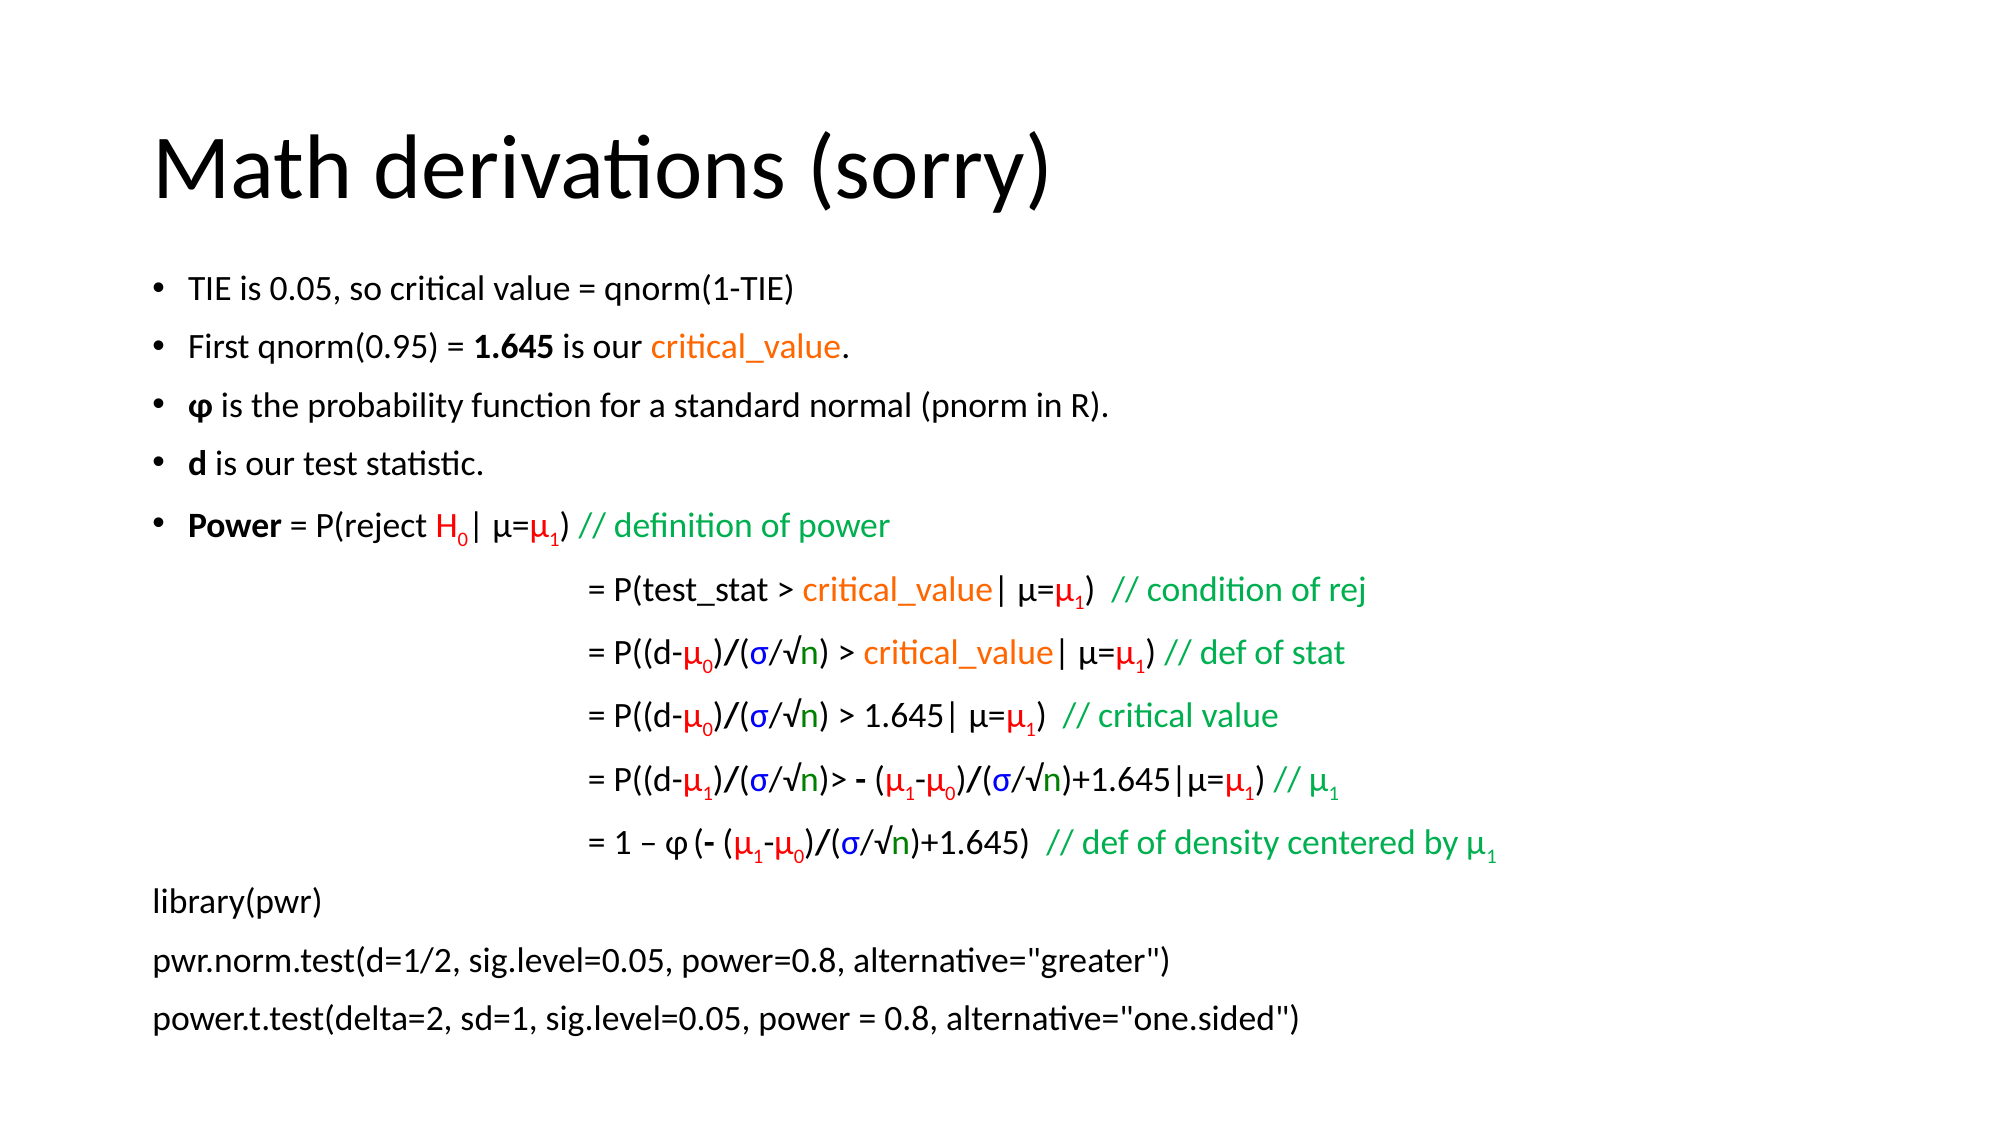

# Math derivations (sorry)
TIE is 0.05, so critical value = qnorm(1-TIE)
First qnorm(0.95) = 1.645 is our critical_value.
φ is the probability function for a standard normal (pnorm in R).
d is our test statistic.
Power = P(reject H0| μ=μ1) // definition of power
 			 = P(test_stat > critical_value| μ=μ1)  // condition of rej
			 = P((d-μ0)/(σ/√n) > critical_value| μ=μ1) // def of stat
			 = P((d-μ0)/(σ/√n) > 1.645| μ=μ1)  // critical value
			 = P((d-μ1)/(σ/√n)> - (μ1-μ0)/(σ/√n)+1.645|μ=μ1) // μ1
			 = 1 – φ (- (μ1-μ0)/(σ/√n)+1.645)  // def of density centered by μ1
library(pwr)
pwr.norm.test(d=1/2, sig.level=0.05, power=0.8, alternative="greater")
power.t.test(delta=2, sd=1, sig.level=0.05, power = 0.8, alternative="one.sided")